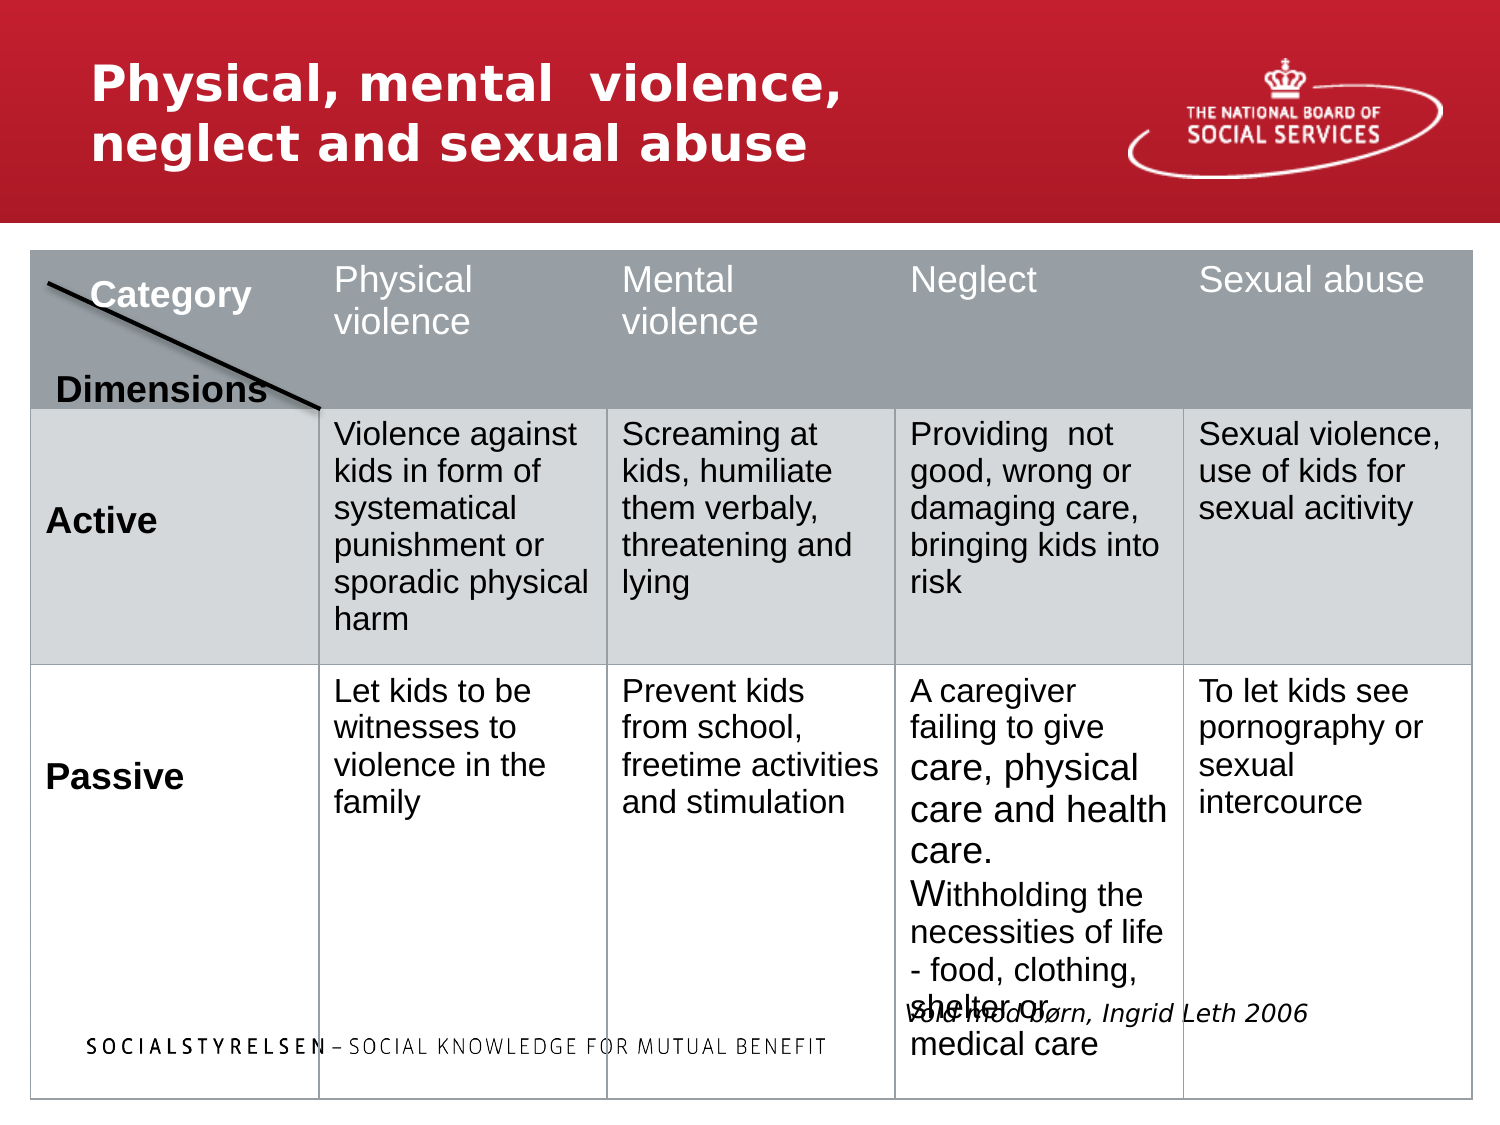

# Physical, mental  violence, neglect and sexual abuse
|  | Physical violence | Mental violence | Neglect | Sexual abuse |
| --- | --- | --- | --- | --- |
| Active | Violence against kids in form of systematical punishment or sporadic physical harm | Screaming at kids, humiliate them verbaly, threatening and lying | Providing not good, wrong or damaging care, bringing kids into risk | Sexual violence, use of kids for sexual acitivity |
| Passive | Let kids to be witnesses to violence in the family | Prevent kids from school, freetime activities and stimulation | A caregiver failing to give care, physical care and health care. Withholding the necessities of life - food, clothing, shelter or medical care | To let kids see pornography or sexual intercource |
Category
Dimensions
Vold mod børn, Ingrid Leth 2006